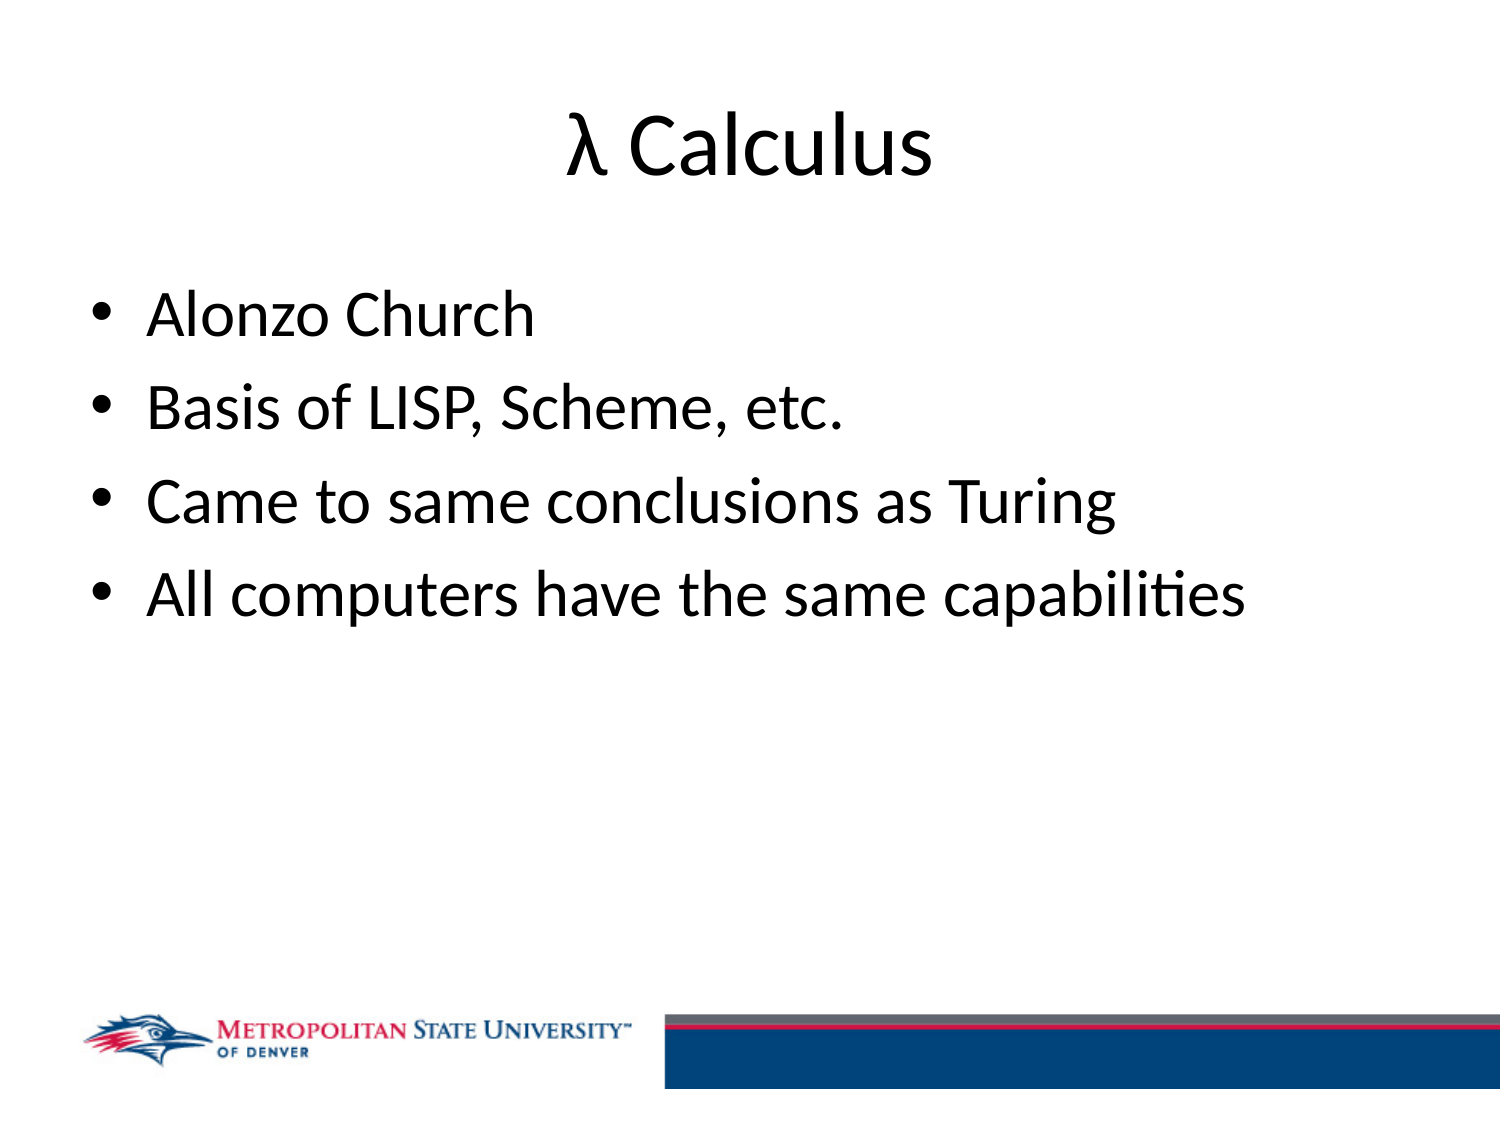

# λ Calculus
Alonzo Church
Basis of LISP, Scheme, etc.
Came to same conclusions as Turing
All computers have the same capabilities